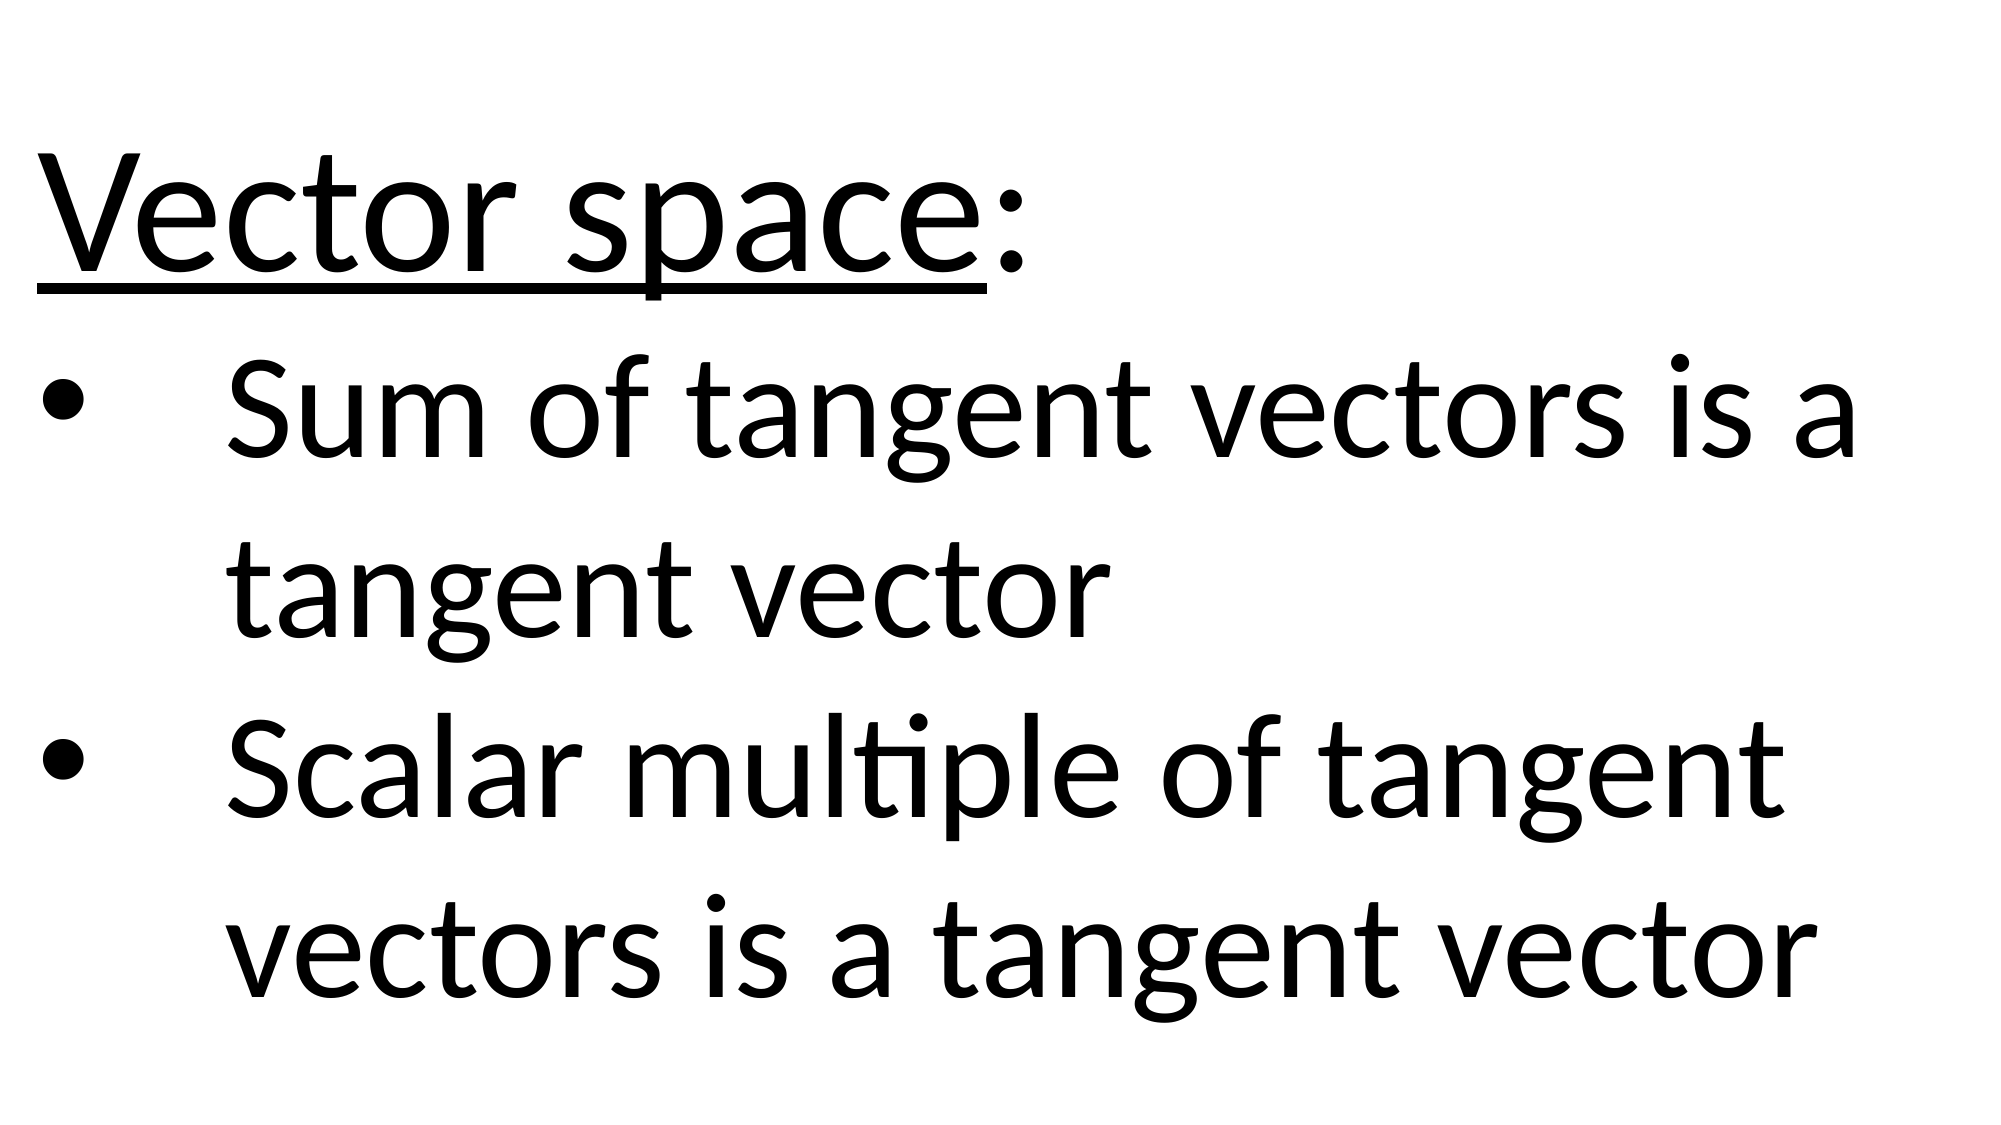

Vector space:
Sum of tangent vectors is a tangent vector
Scalar multiple of tangent vectors is a tangent vector